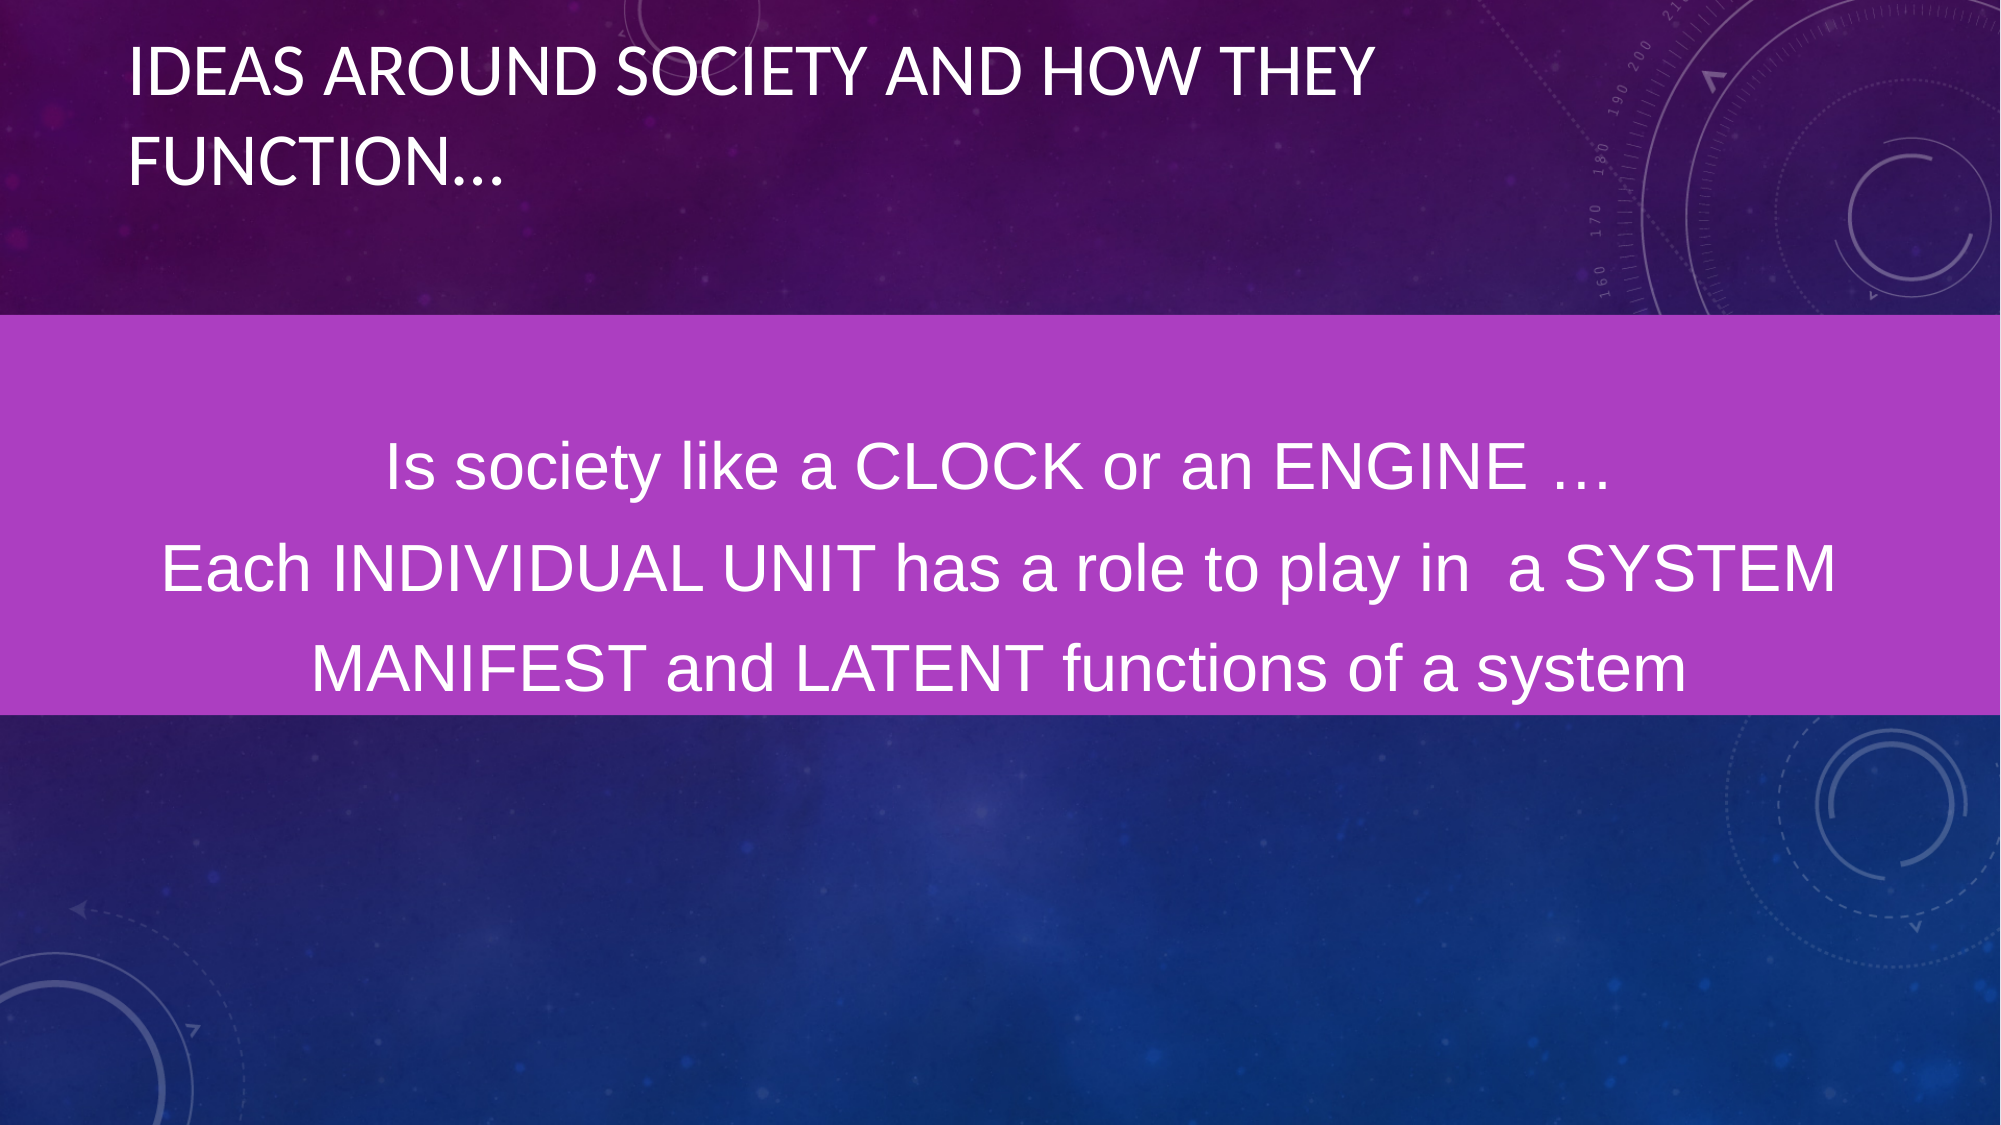

# Ideas around Society and how they Function…

Is society like a CLOCK or an ENGINE …
Each INDIVIDUAL UNIT has a role to play in  a SYSTEM
MANIFEST and LATENT functions of a system